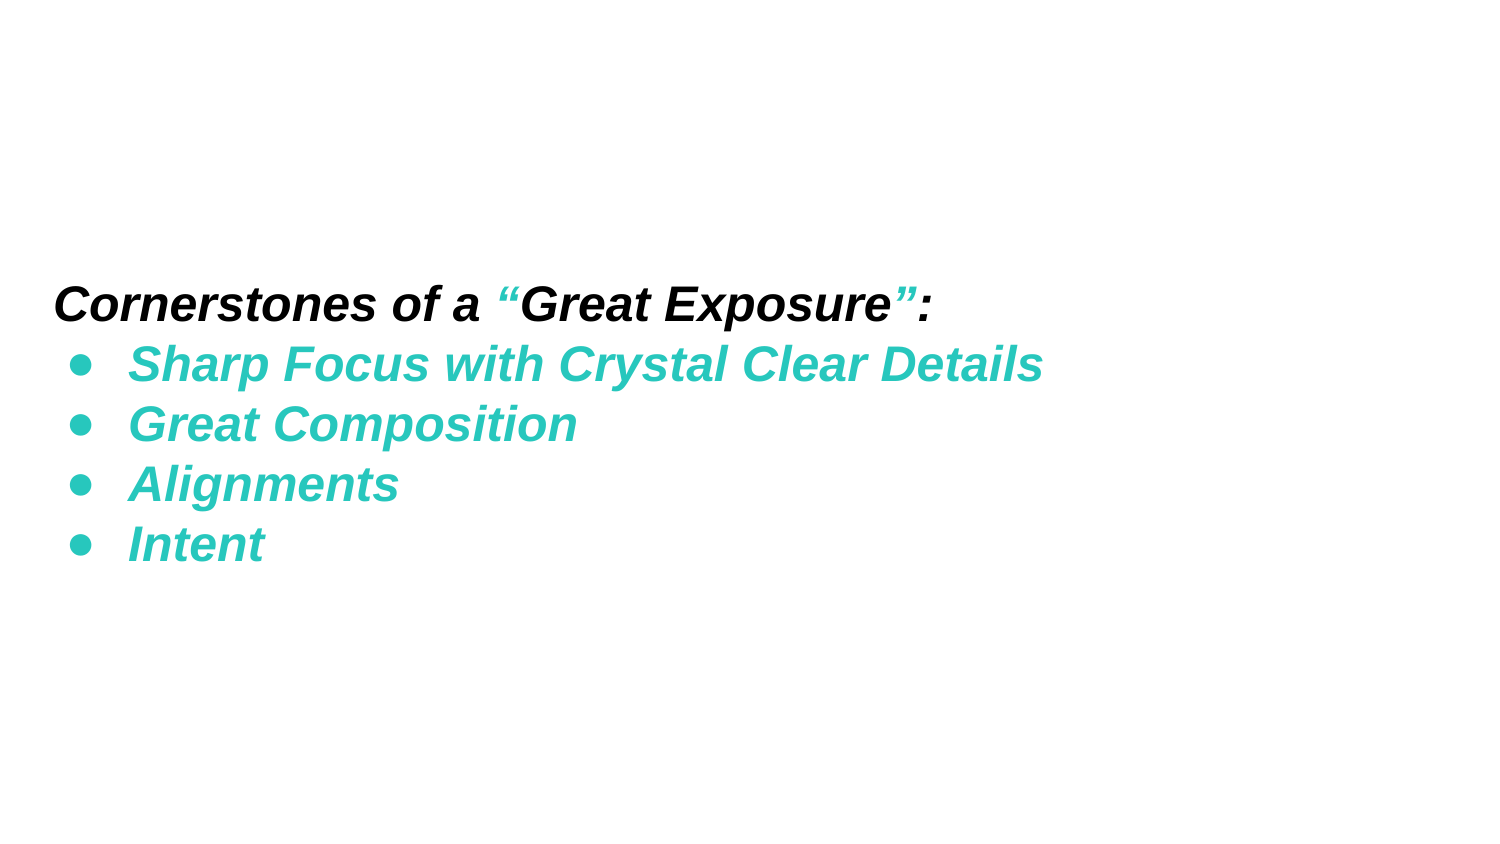

Cornerstones of a “Great Exposure”:
Sharp Focus with Crystal Clear Details
Great Composition
Alignments
Intent